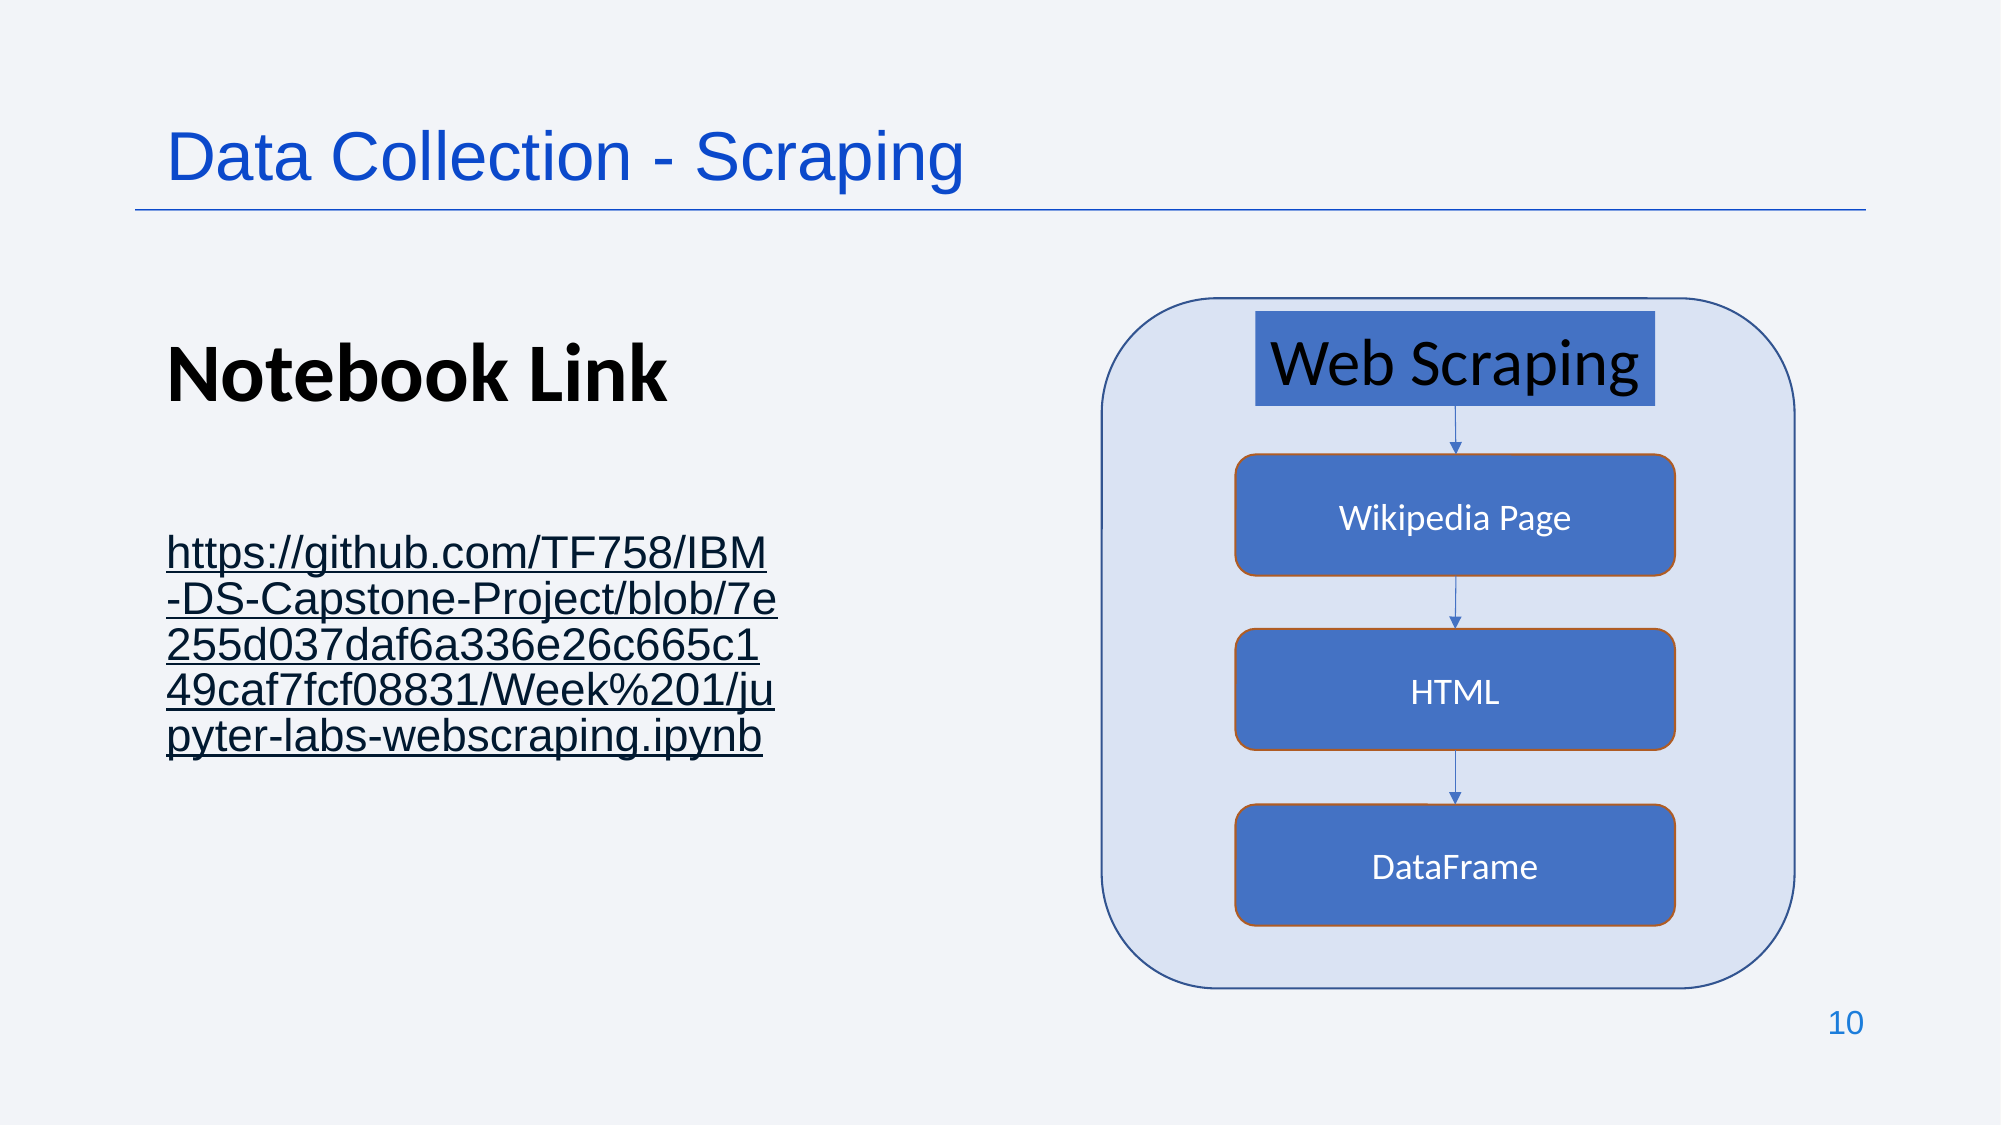

Data Collection - Scraping

Notebook Link
Web Scraping
Wikipedia Page
https://github.com/TF758/IBM-DS-Capstone-Project/blob/7e255d037daf6a336e26c665c149caf7fcf08831/Week%201/jupyter-labs-webscraping.ipynb
HTML
DataFrame
10